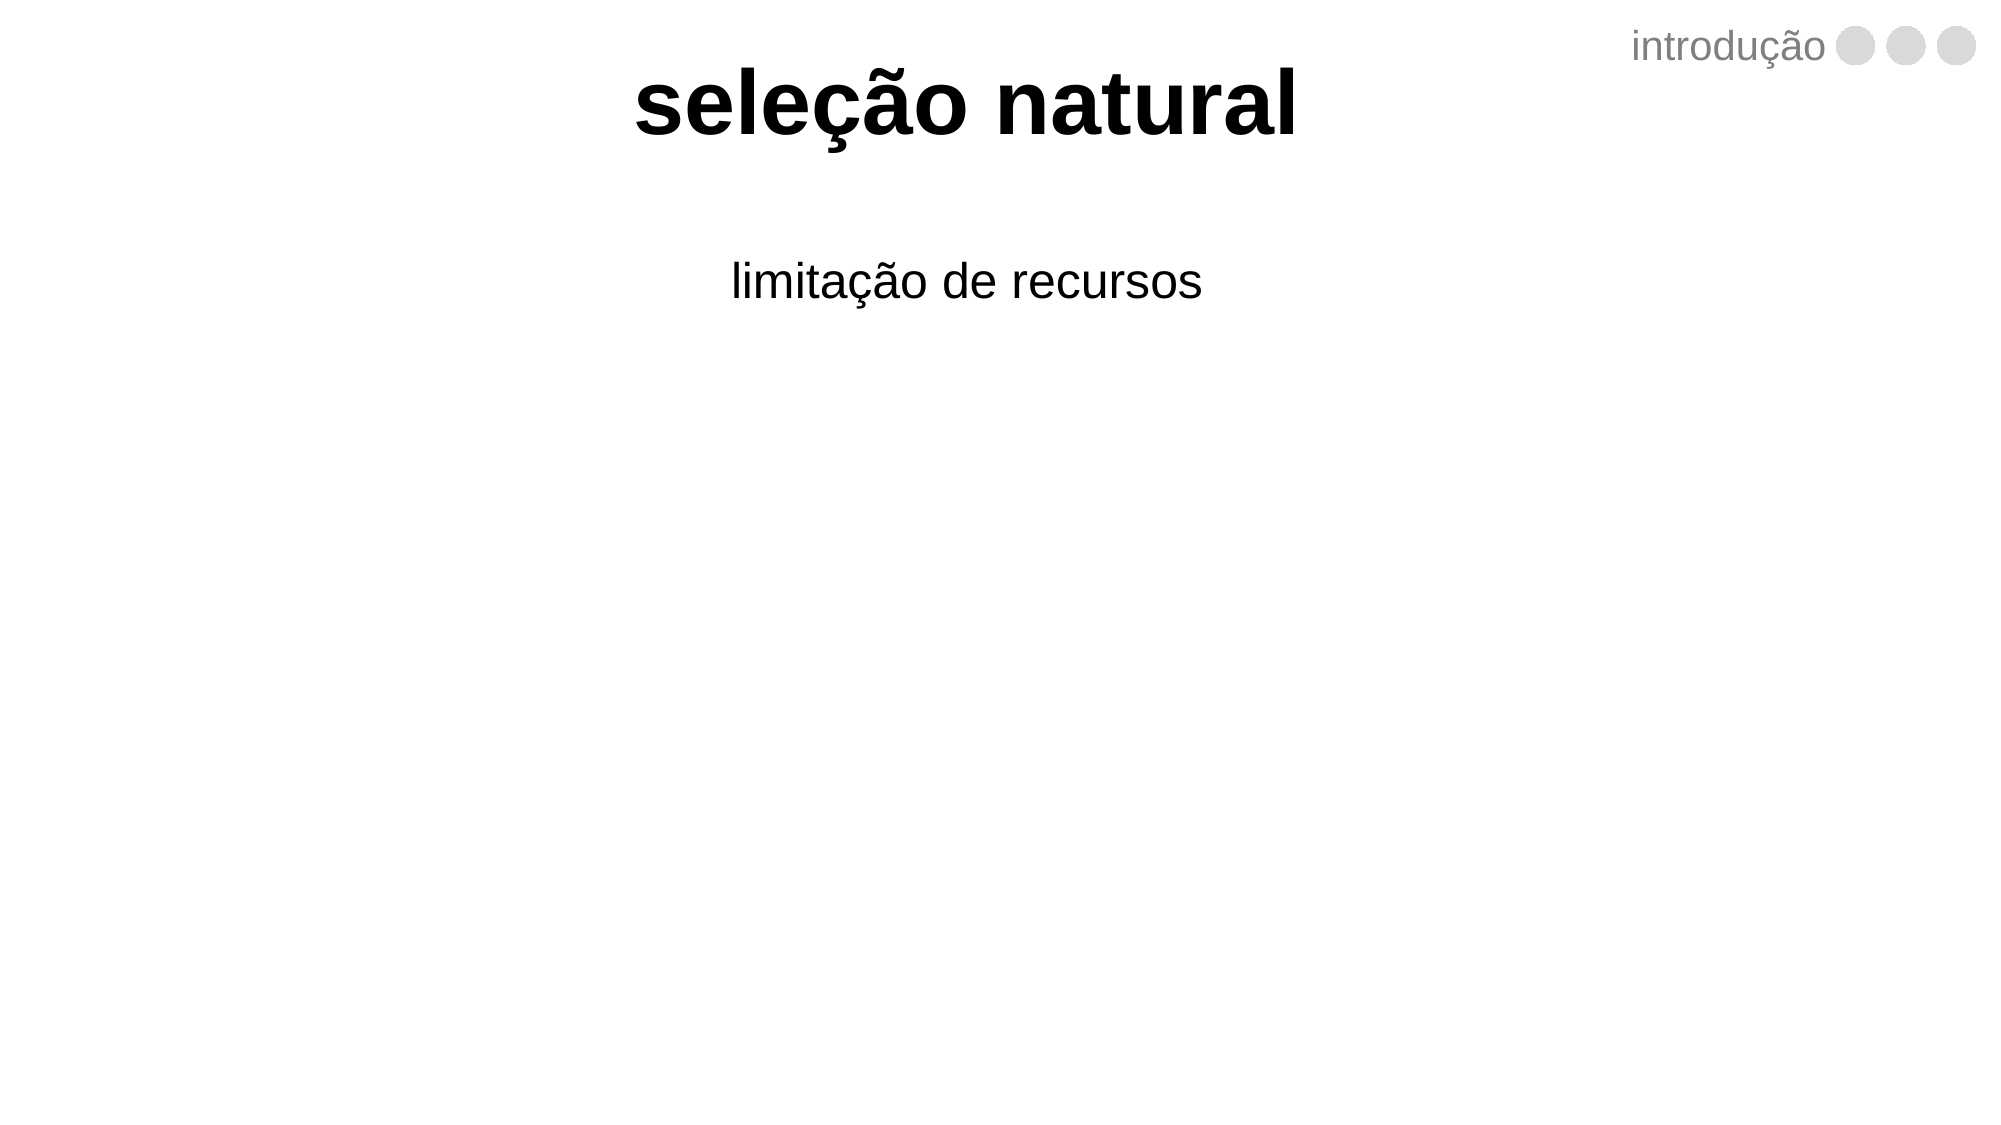

# seleção natural
introdução

limitação de recursos